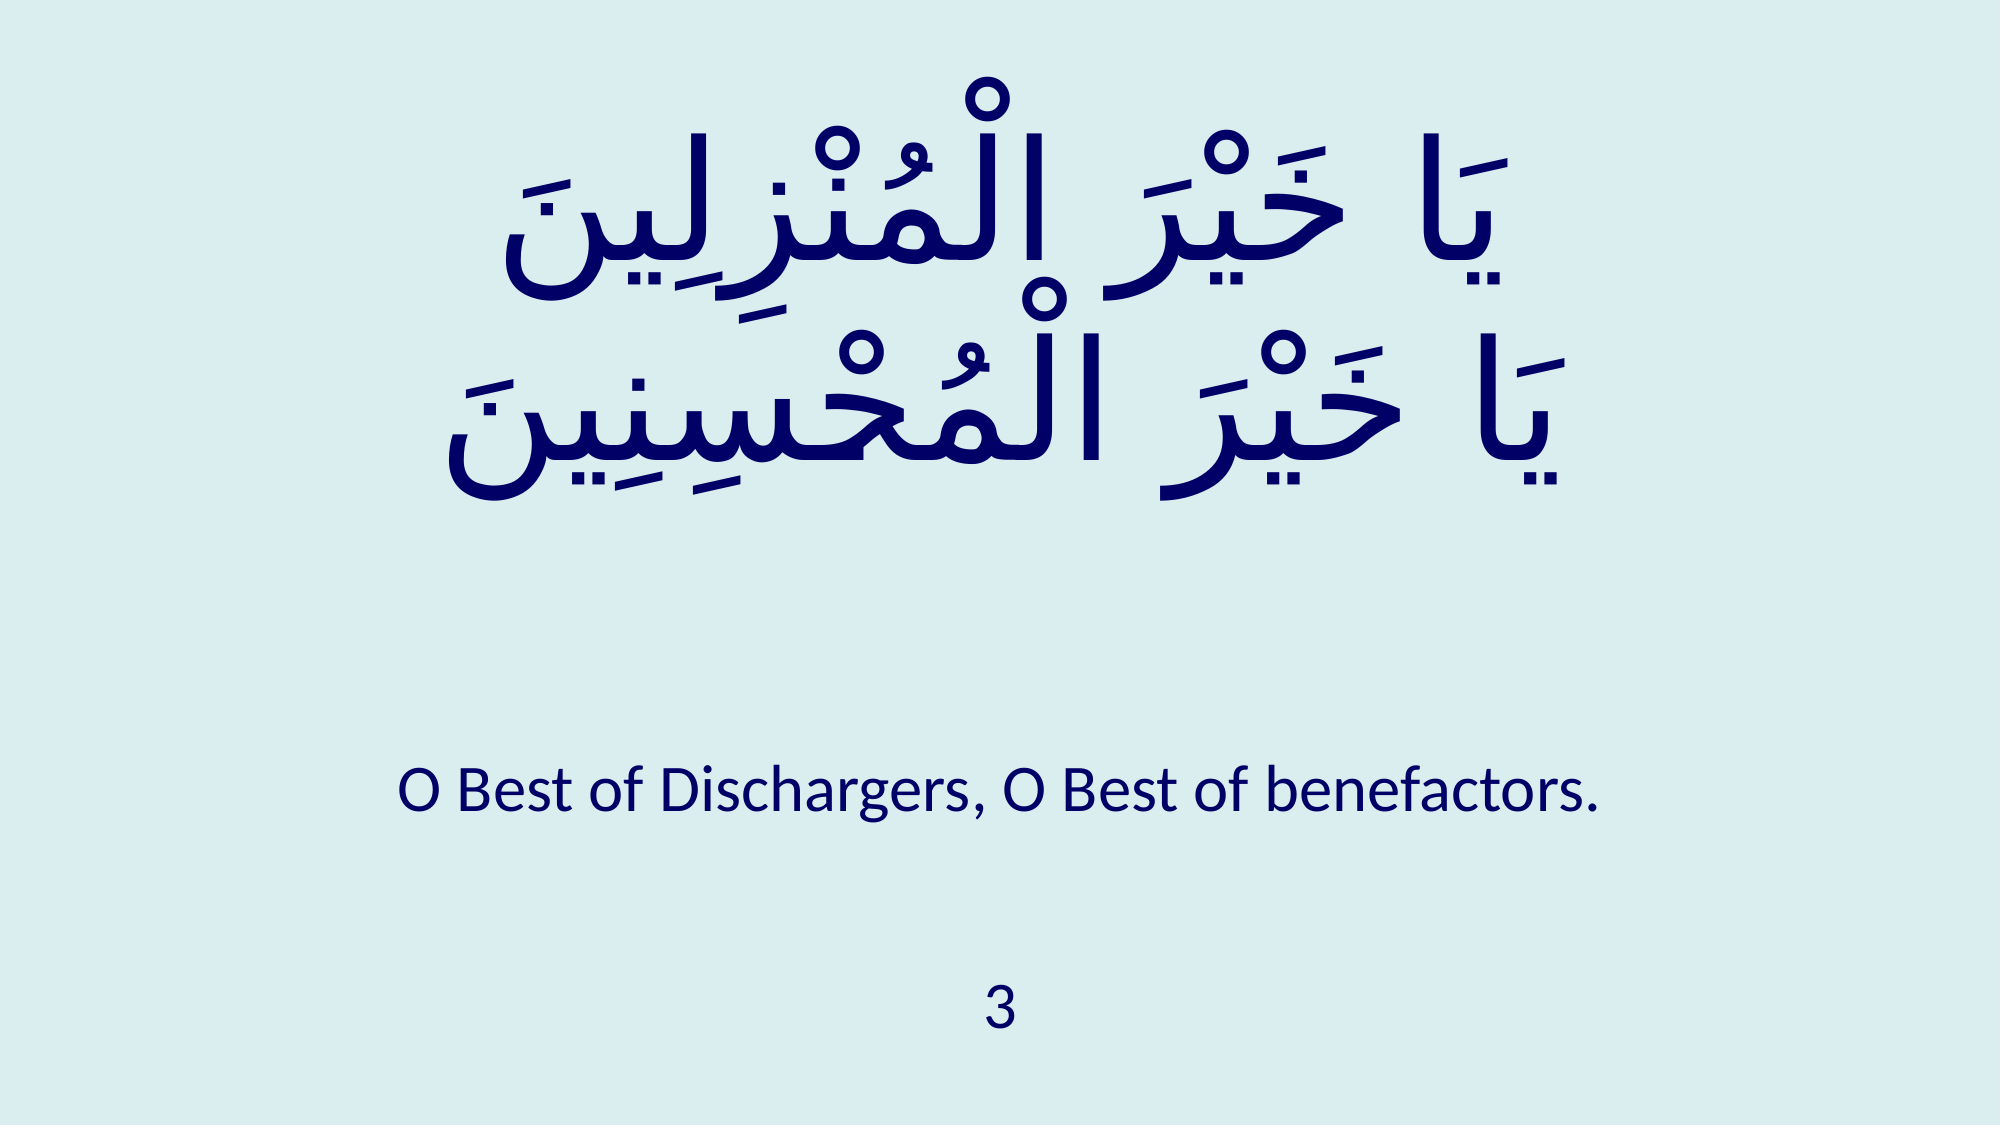

# يَا خَيْرَ الْمُنْزِلِينَ يَا خَيْرَ الْمُحْسِنِينَ
O Best of Dischargers, O Best of benefactors.
3